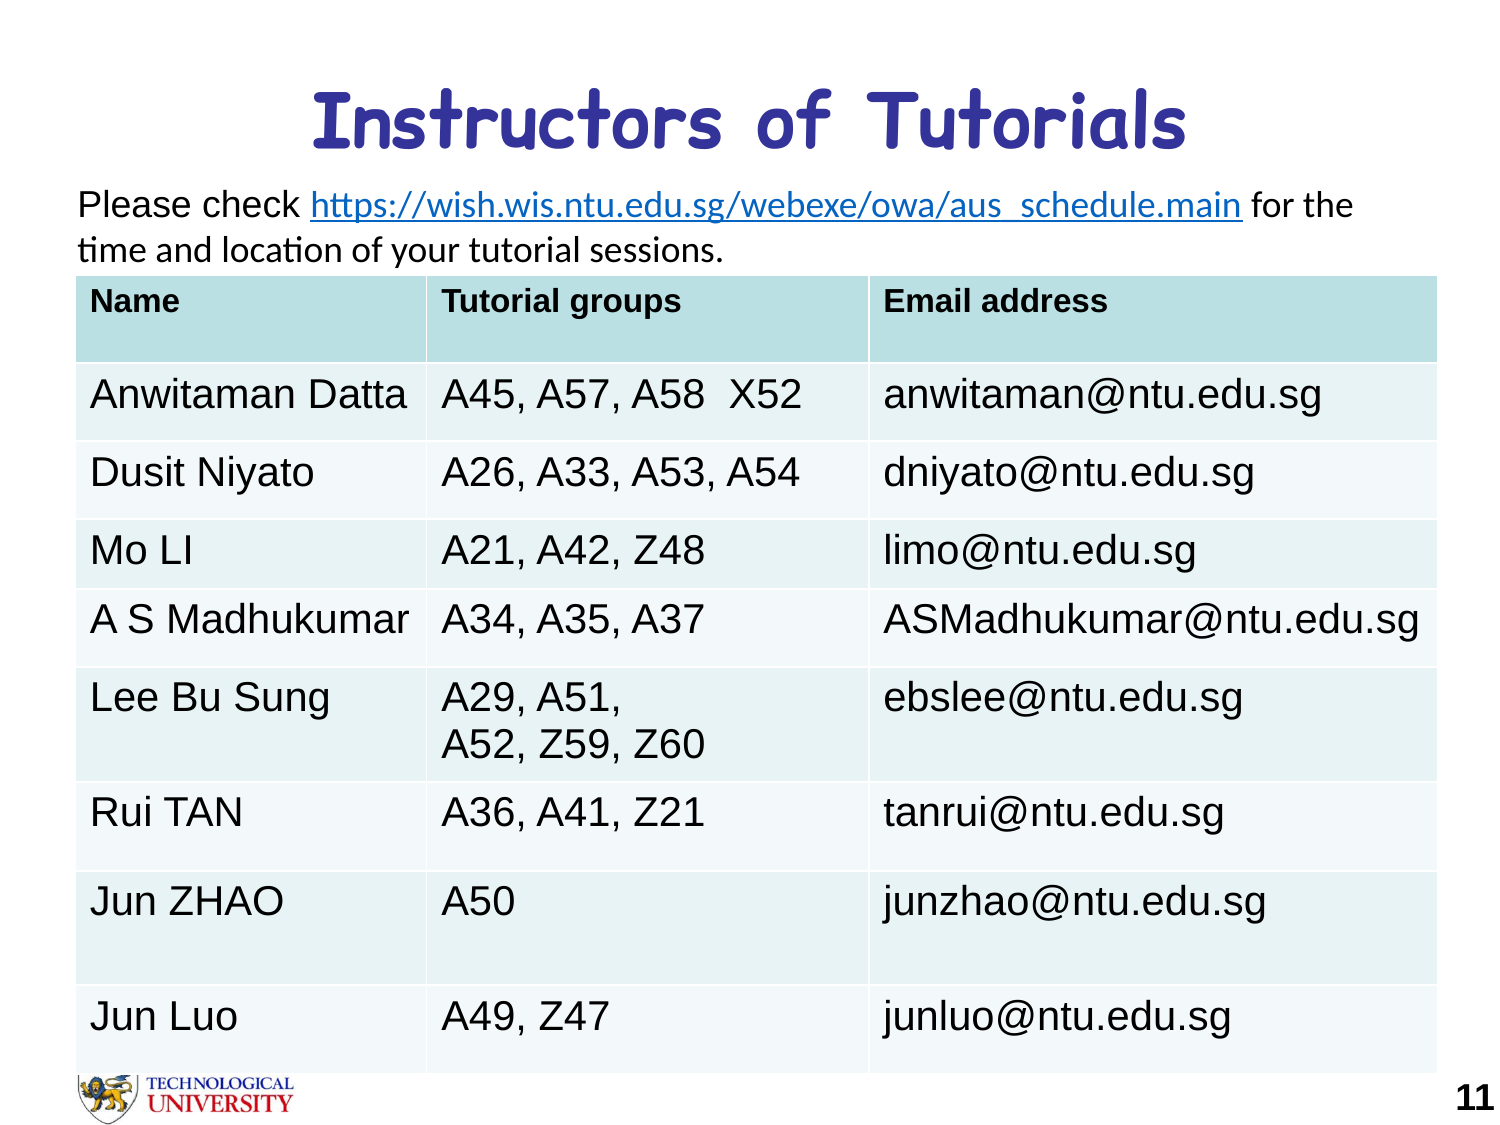

# Instructors of Tutorials
Please check https://wish.wis.ntu.edu.sg/webexe/owa/aus_schedule.main for the time and location of your tutorial sessions.

| Name​ | Tutorial groups​ | Email address​ |
| --- | --- | --- |
| Anwitaman Datta​ | A45, A57, A58  X52 ​ | anwitaman@ntu.edu.sg​ |
| Dusit Niyato​ | A26, A33, A53, A54 ​ | dniyato@ntu.edu.sg​ |
| Mo LI​ | A21, A42, Z48 ​ | limo@ntu.edu.sg​ |
| A S Madhukumar​ | A34, A35, A37 ​ | ASMadhukumar@ntu.edu.sg​ |
| Lee Bu Sung​ | A29, A51, A52, Z59, Z60 ​ | ebslee@ntu.edu.sg​ |
| Rui TAN​ | A36, A41, Z21 ​ | tanrui@ntu.edu.sg​ |
| Jun ZHAO​ | A50 ​ | junzhao@ntu.edu.sg​ ​ |
| Jun Luo​ | A49, Z47 ​ | junluo@ntu.edu.sg​ |
11